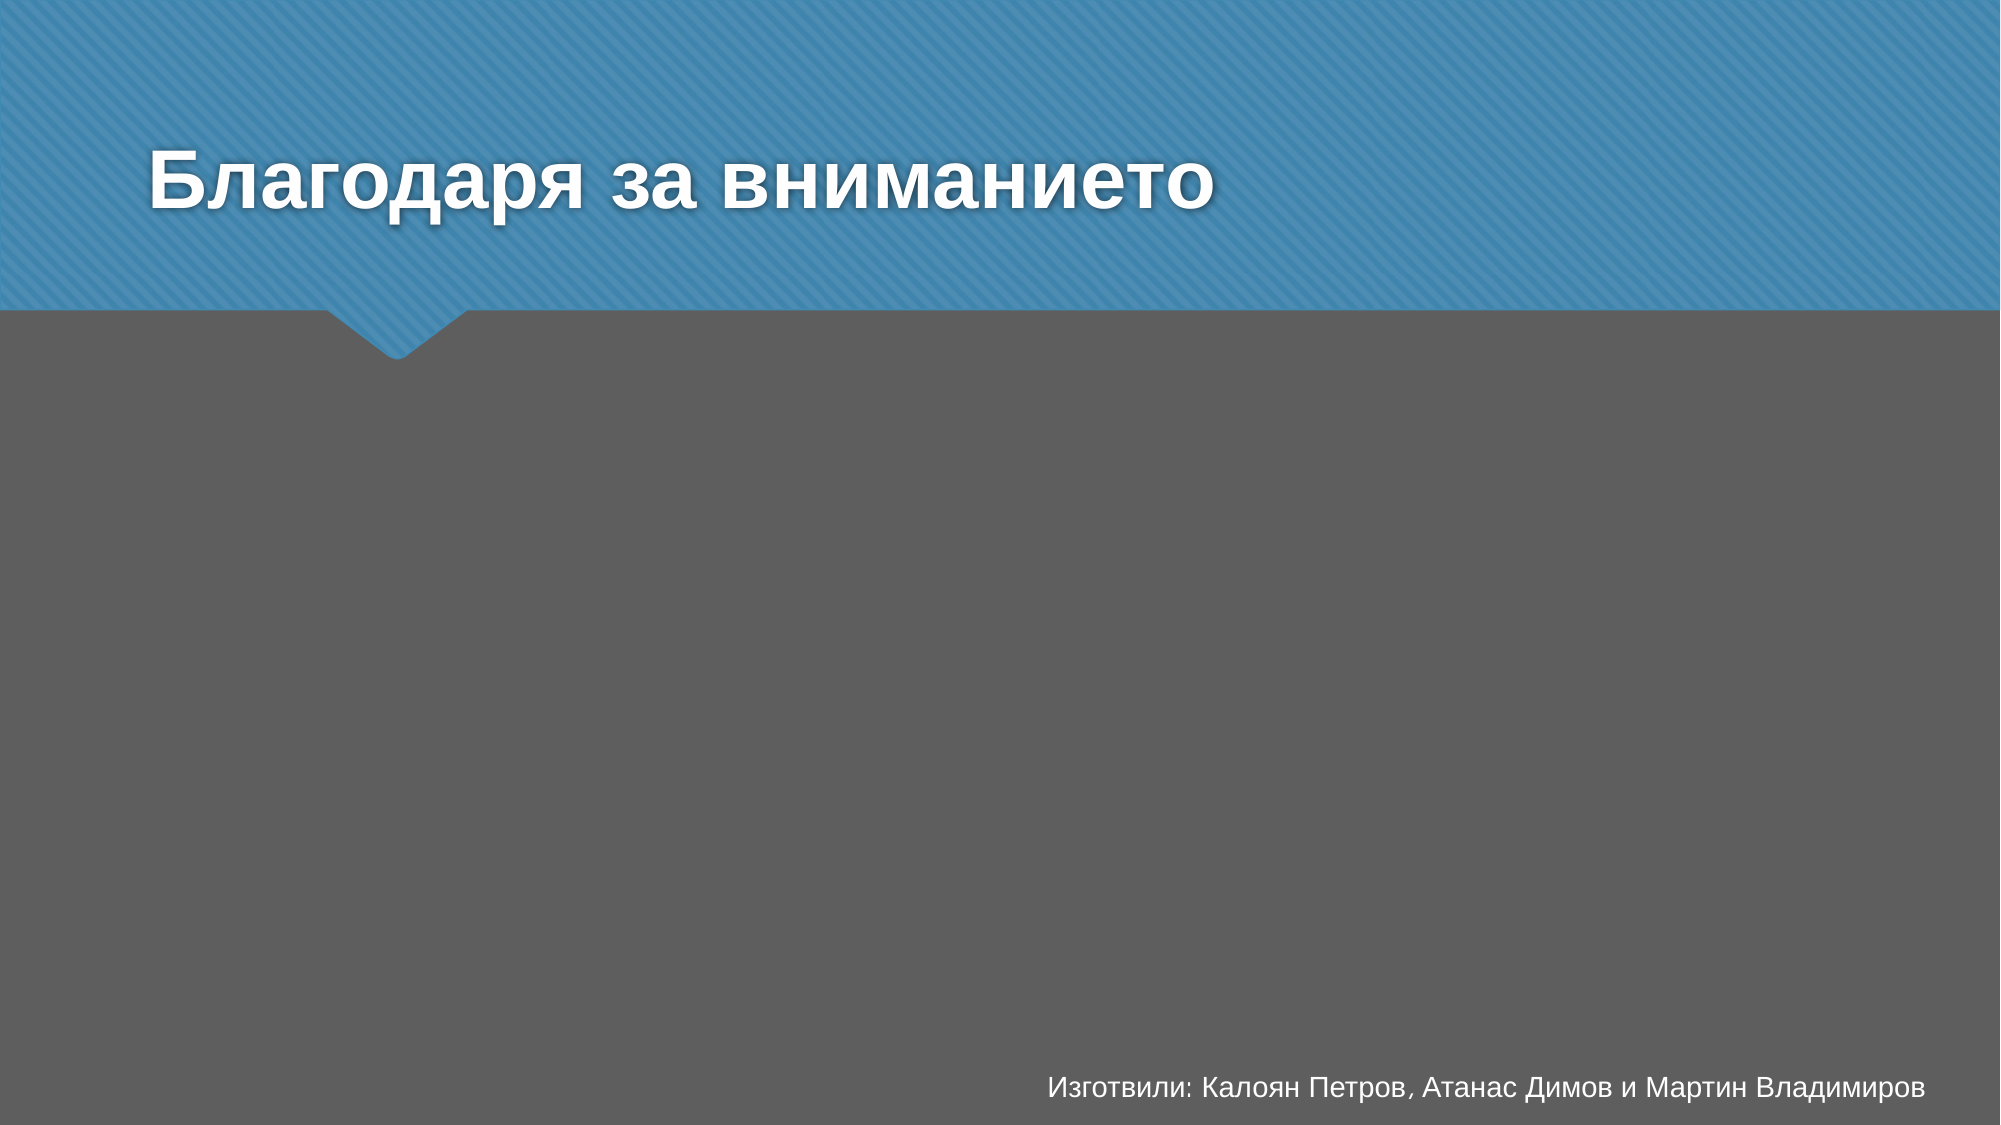

# Благодаря за вниманието
Изготвили: Калоян Петров, Атанас Димов и Мартин Владимиров